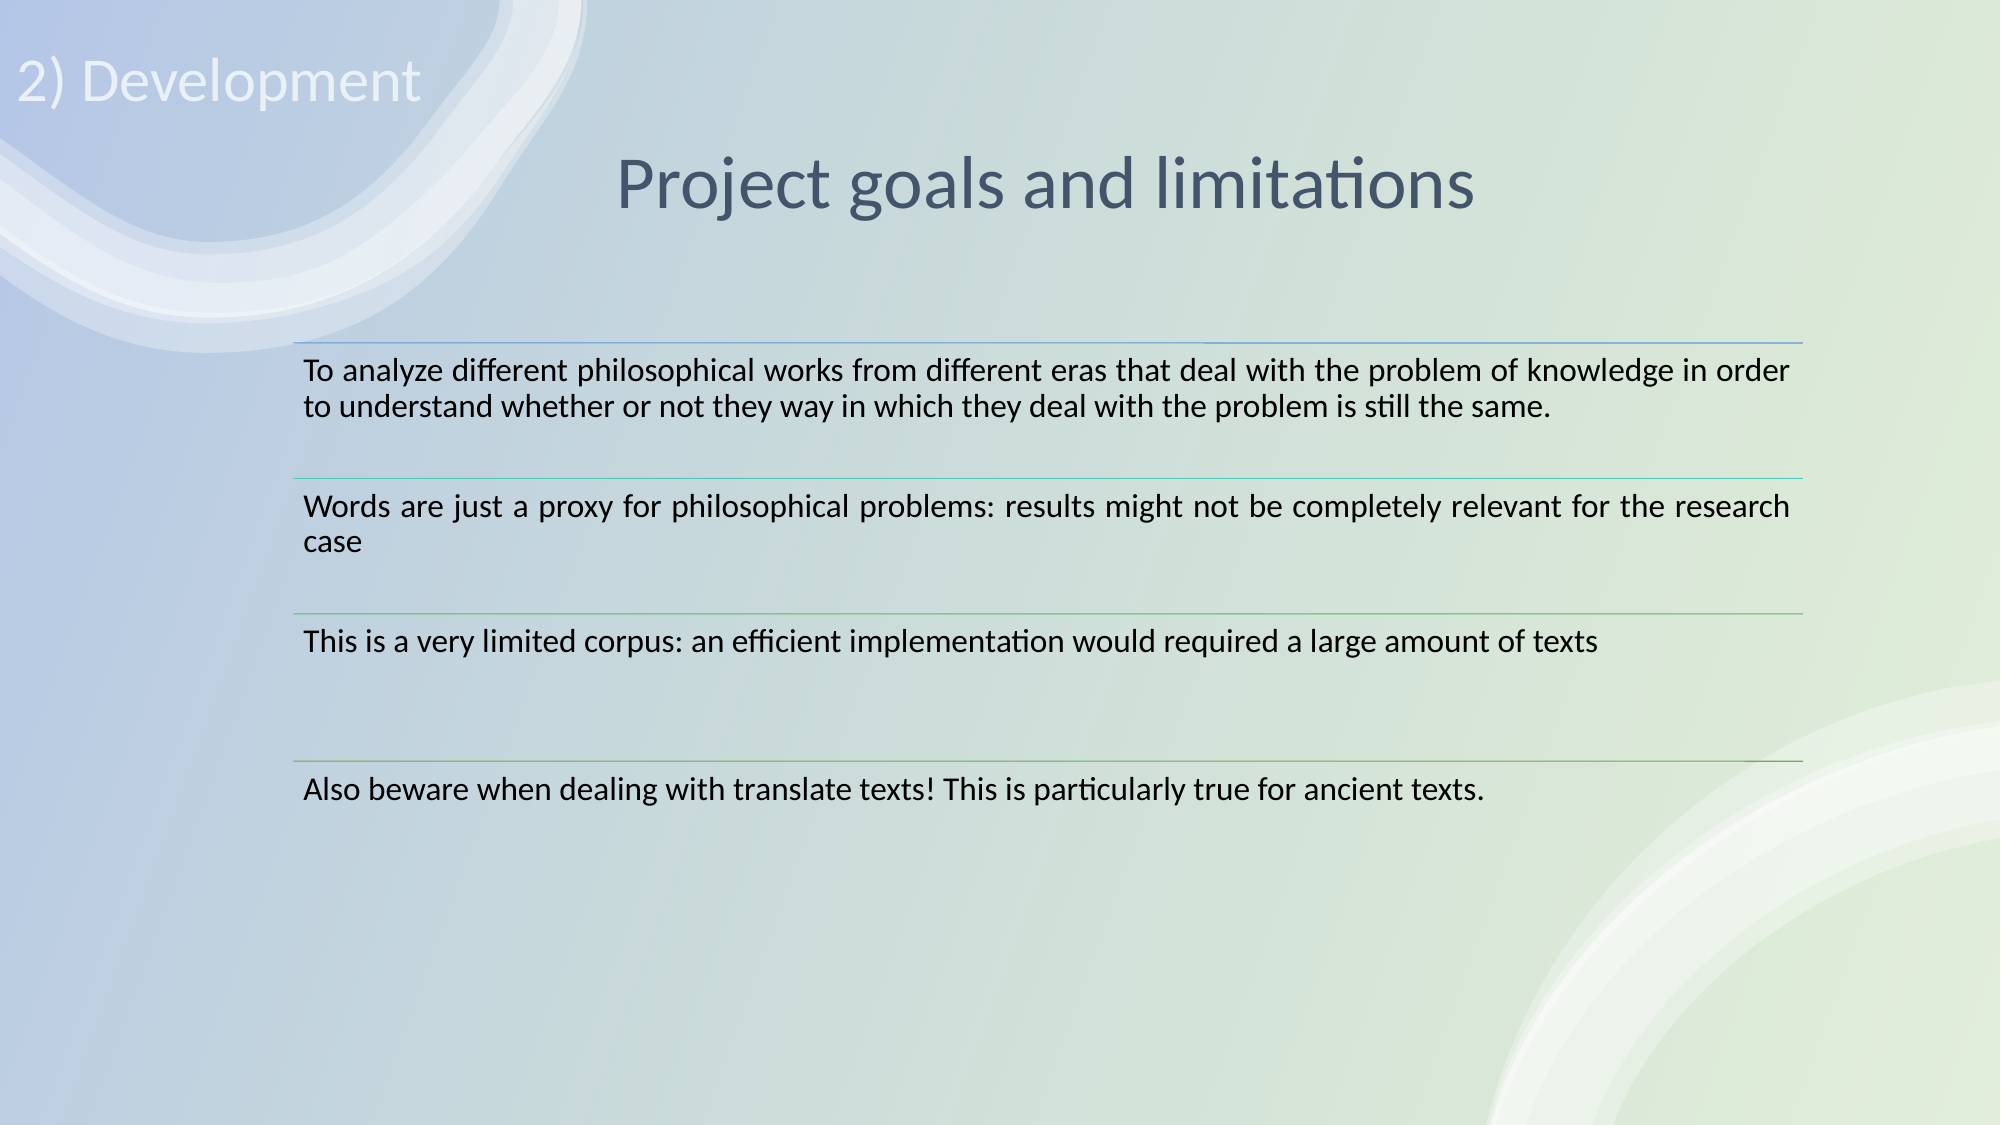

# 2) Development
Project goals and limitations
To analyze different philosophical works from different eras that deal with the problem of knowledge in order to understand whether or not they way in which they deal with the problem is still the same.
Words are just a proxy for philosophical problems: results might not be completely relevant for the research case
This is a very limited corpus: an efficient implementation would required a large amount of texts
Also beware when dealing with translate texts! This is particularly true for ancient texts.